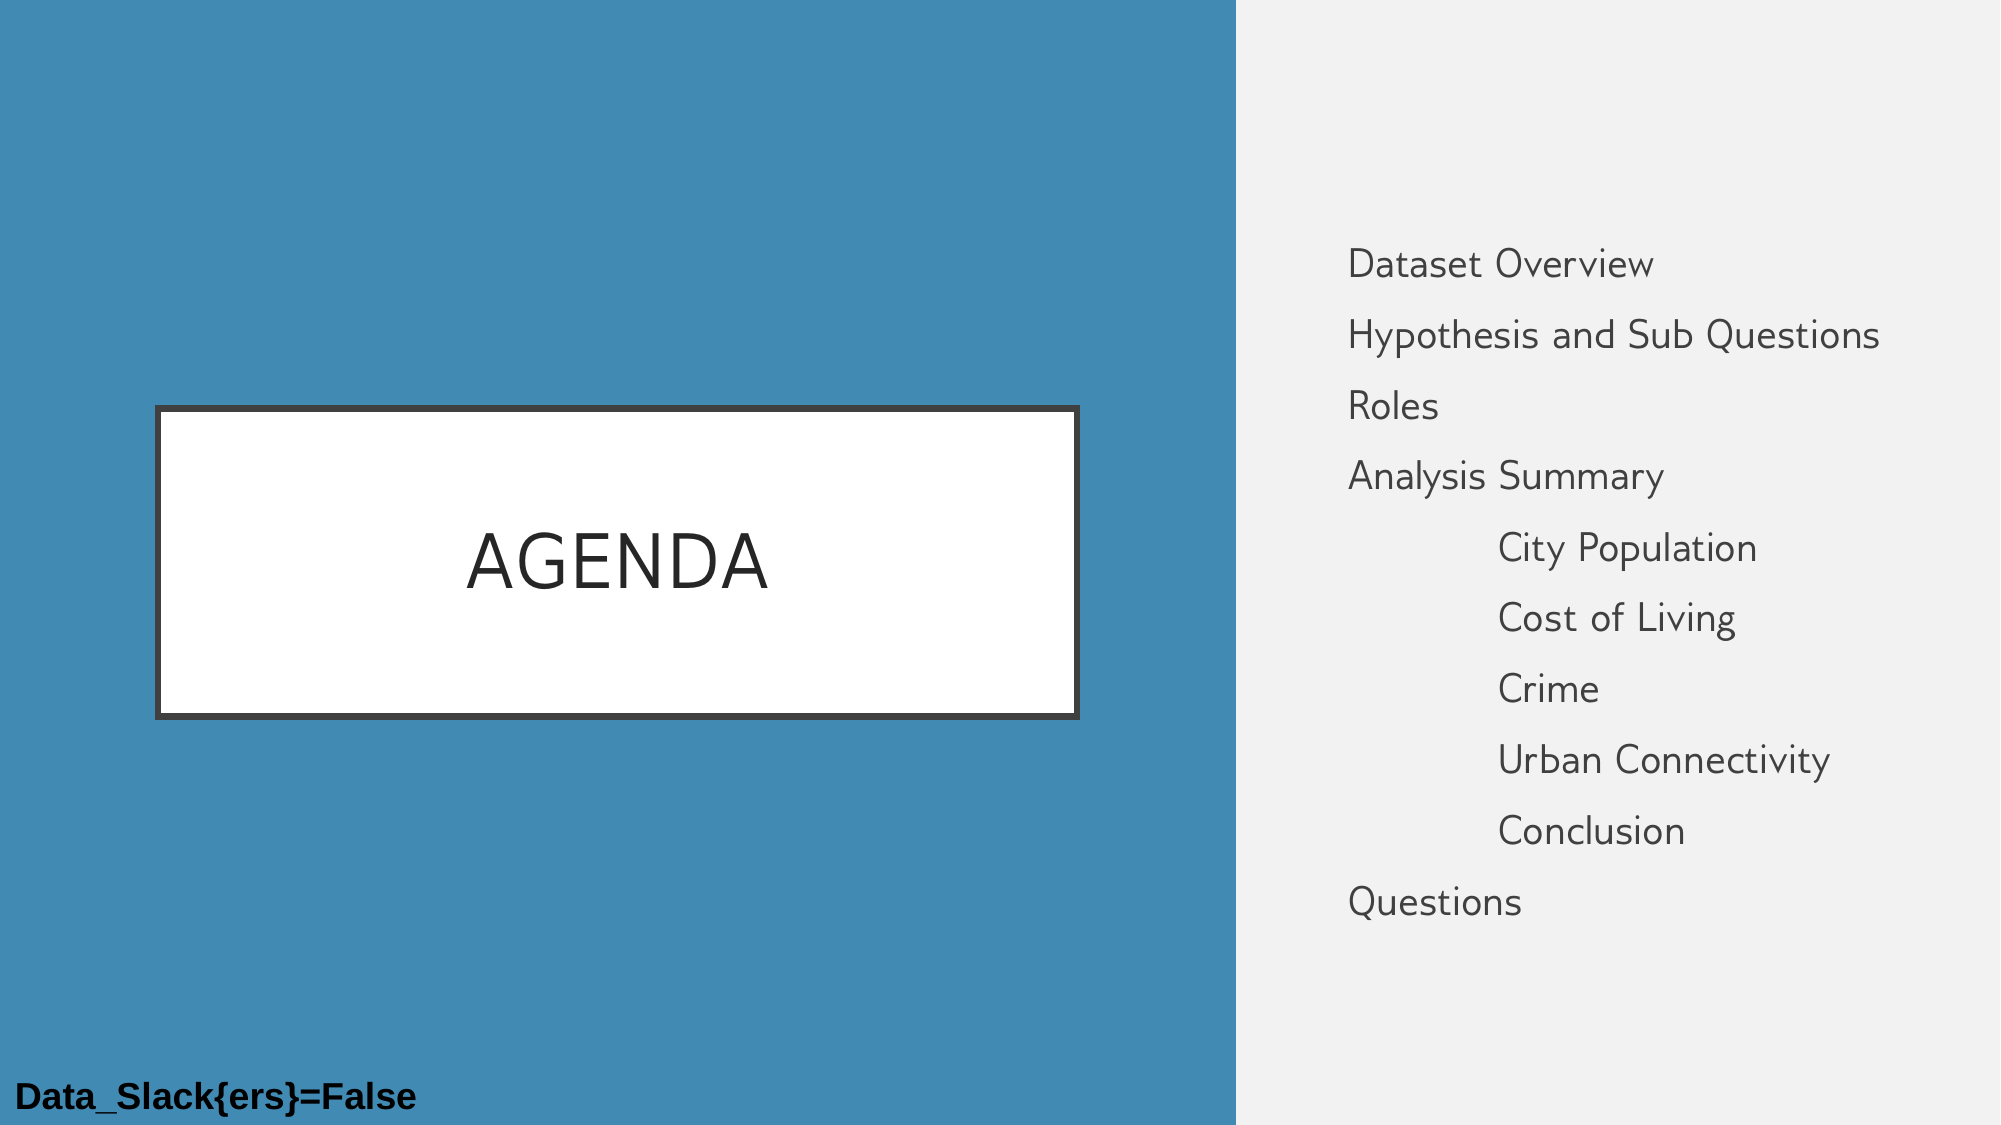

Dataset Overview
Hypothesis and Sub Questions
Roles
Analysis Summary
	City Population
	Cost of Living
	Crime
	Urban Connectivity
	Conclusion
Questions

# Agenda
Data_Slack{ers}=False